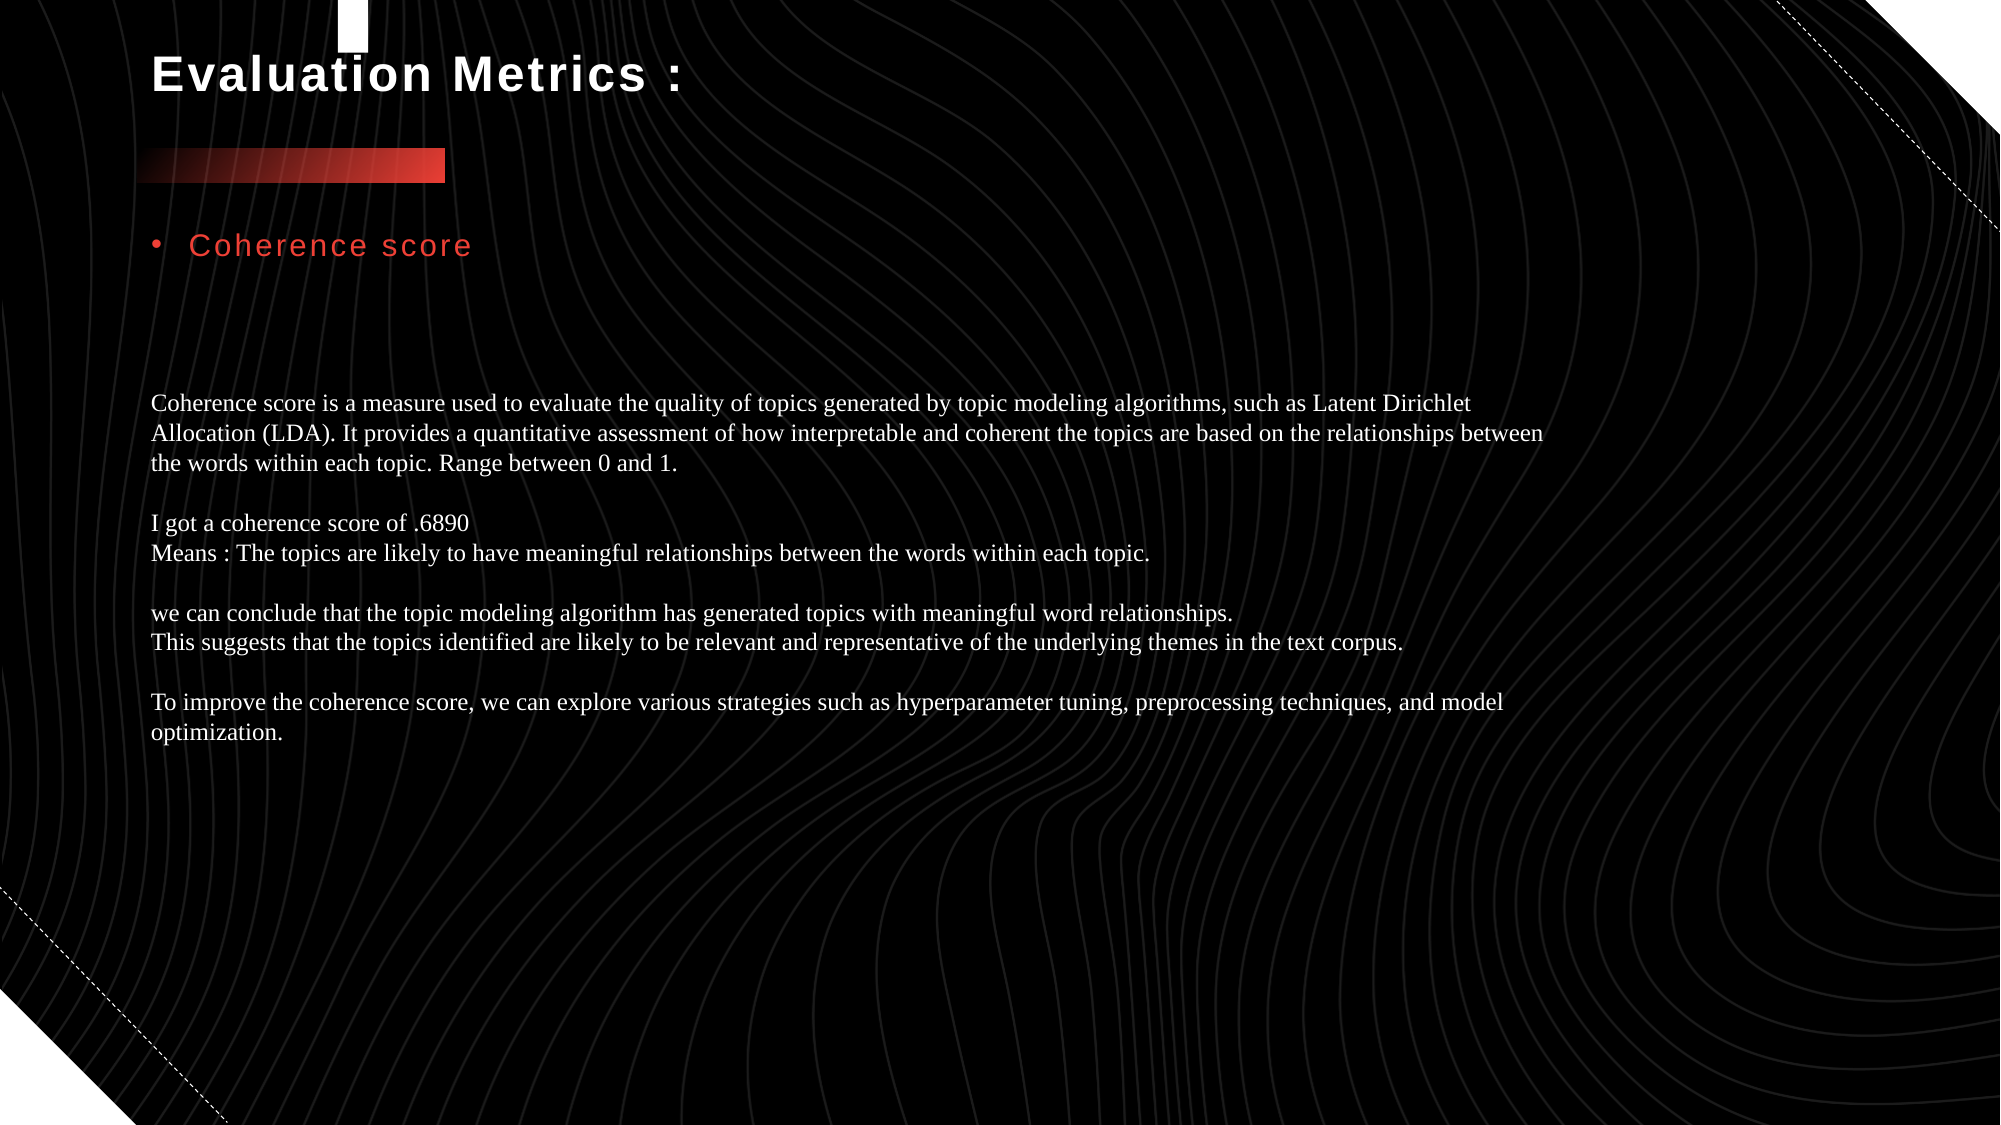

# Evaluation Metrics :
Coherence score
Coherence score is a measure used to evaluate the quality of topics generated by topic modeling algorithms, such as Latent Dirichlet Allocation (LDA). It provides a quantitative assessment of how interpretable and coherent the topics are based on the relationships between the words within each topic. Range between 0 and 1.

I got a coherence score of .6890
Means : The topics are likely to have meaningful relationships between the words within each topic.

we can conclude that the topic modeling algorithm has generated topics with meaningful word relationships.
This suggests that the topics identified are likely to be relevant and representative of the underlying themes in the text corpus.

To improve the coherence score, we can explore various strategies such as hyperparameter tuning, preprocessing techniques, and model optimization.